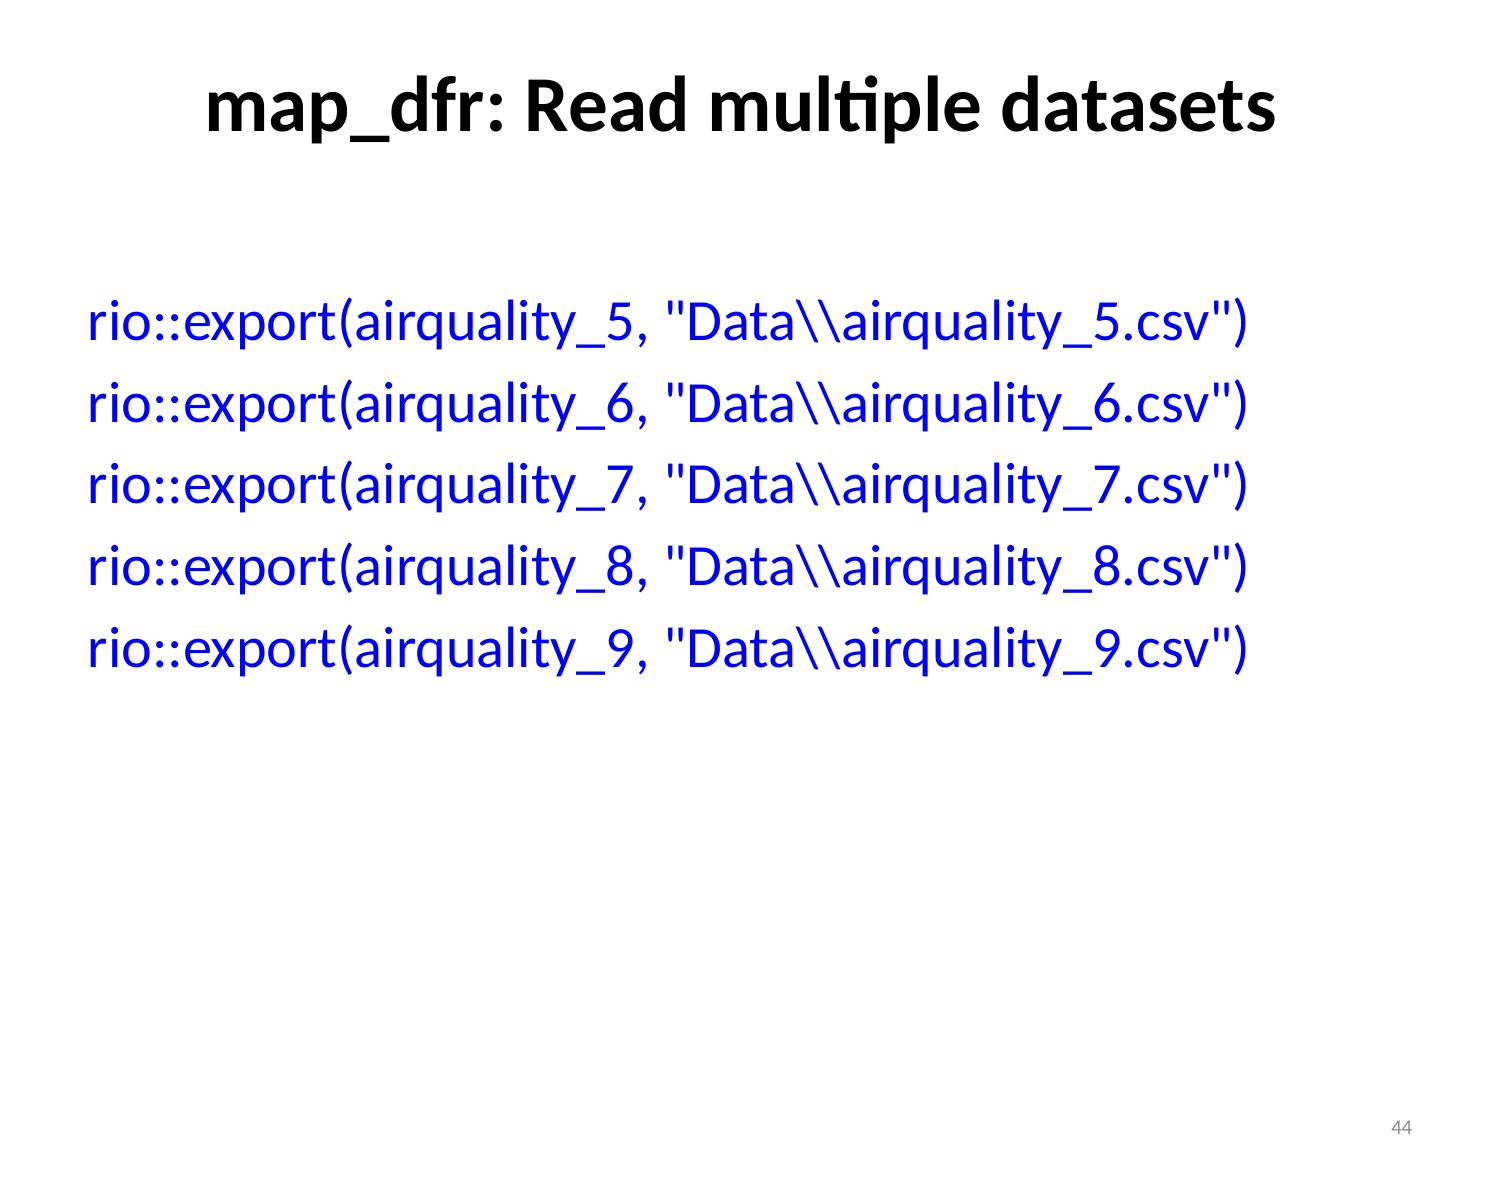

# map_dfr: Read multiple datasets
rio::export(airquality_5, "Data\\airquality_5.csv")
rio::export(airquality_6, "Data\\airquality_6.csv")
rio::export(airquality_7, "Data\\airquality_7.csv")
rio::export(airquality_8, "Data\\airquality_8.csv")
rio::export(airquality_9, "Data\\airquality_9.csv")
44